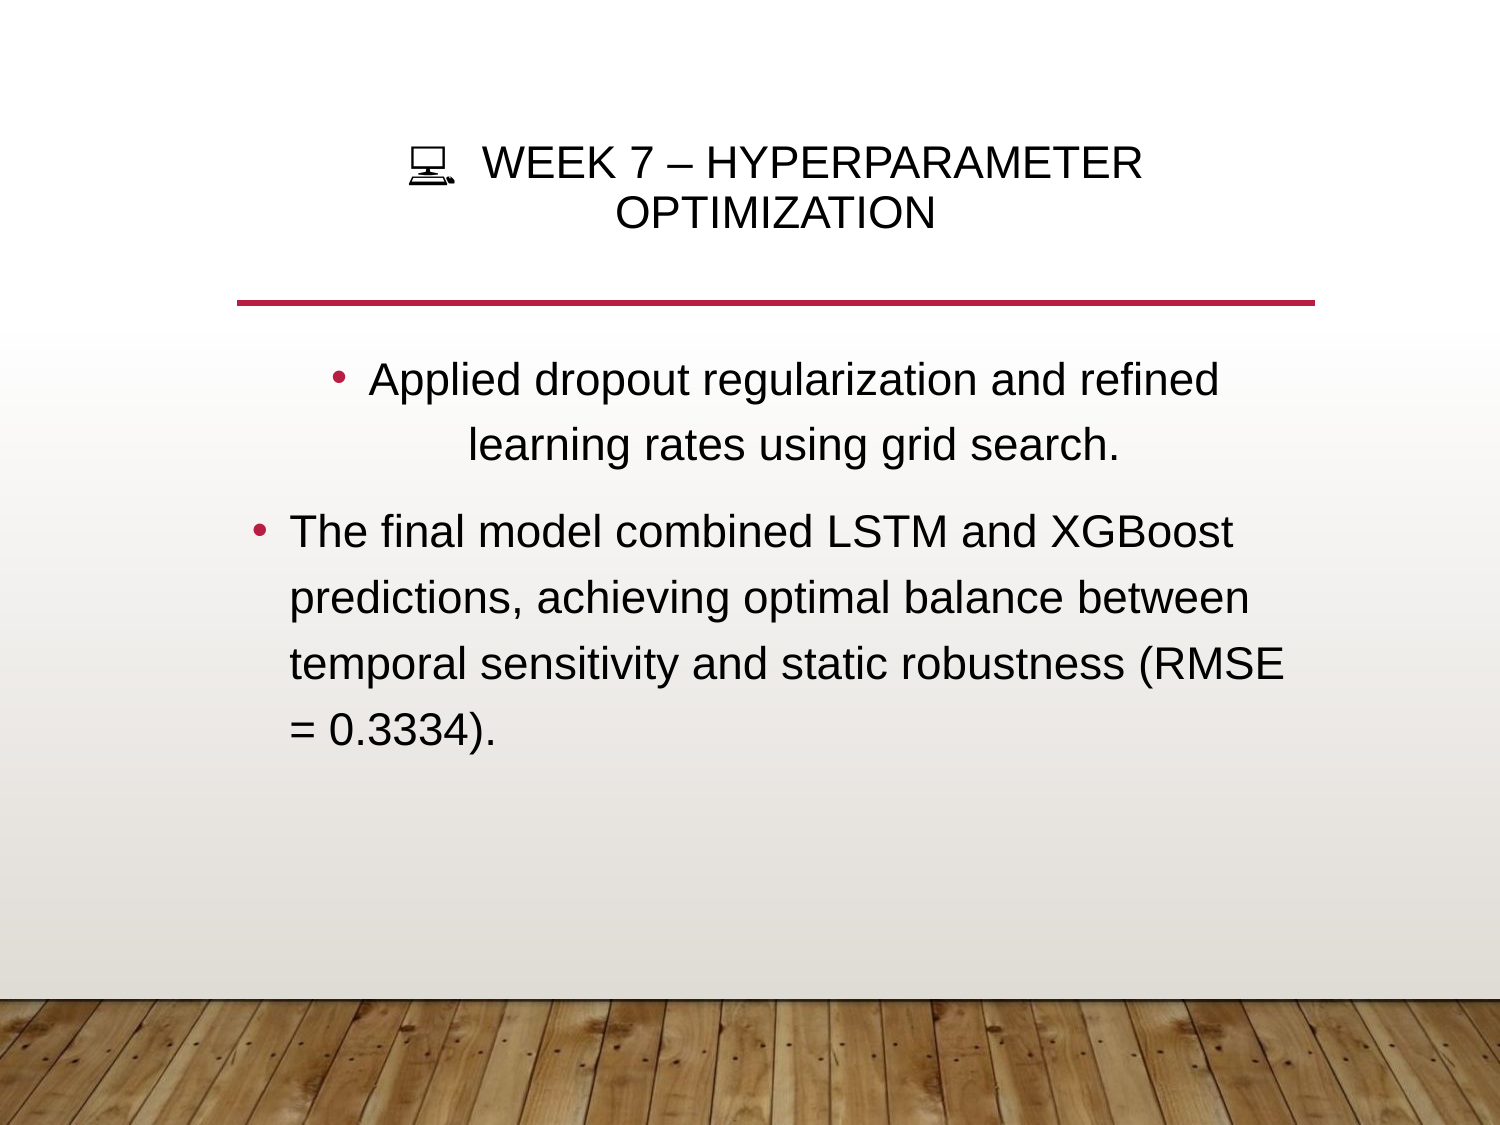

# 💻  Week 7 – Hyperparameter Optimization
Applied dropout regularization and refined learning rates using grid search.
The final model combined LSTM and XGBoost predictions, achieving optimal balance between temporal sensitivity and static robustness (RMSE = 0.3334).